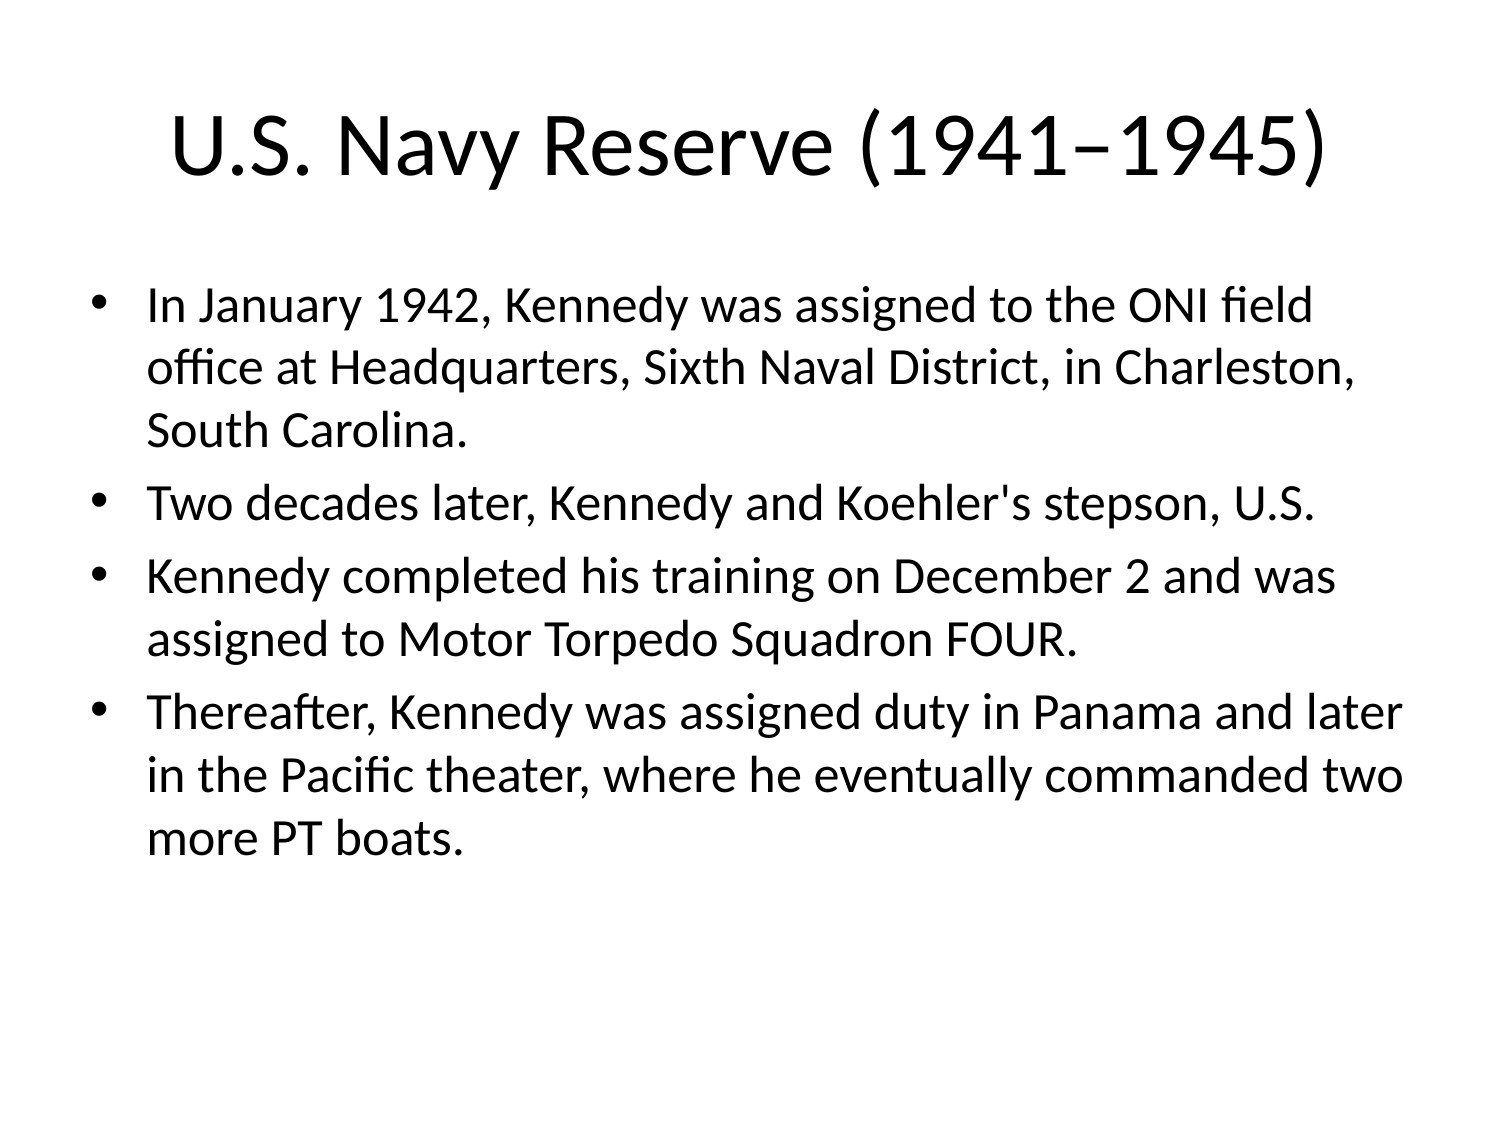

# U.S. Navy Reserve (1941–1945)
In January 1942, Kennedy was assigned to the ONI field office at Headquarters, Sixth Naval District, in Charleston, South Carolina.
Two decades later, Kennedy and Koehler's stepson, U.S.
Kennedy completed his training on December 2 and was assigned to Motor Torpedo Squadron FOUR.
Thereafter, Kennedy was assigned duty in Panama and later in the Pacific theater, where he eventually commanded two more PT boats.